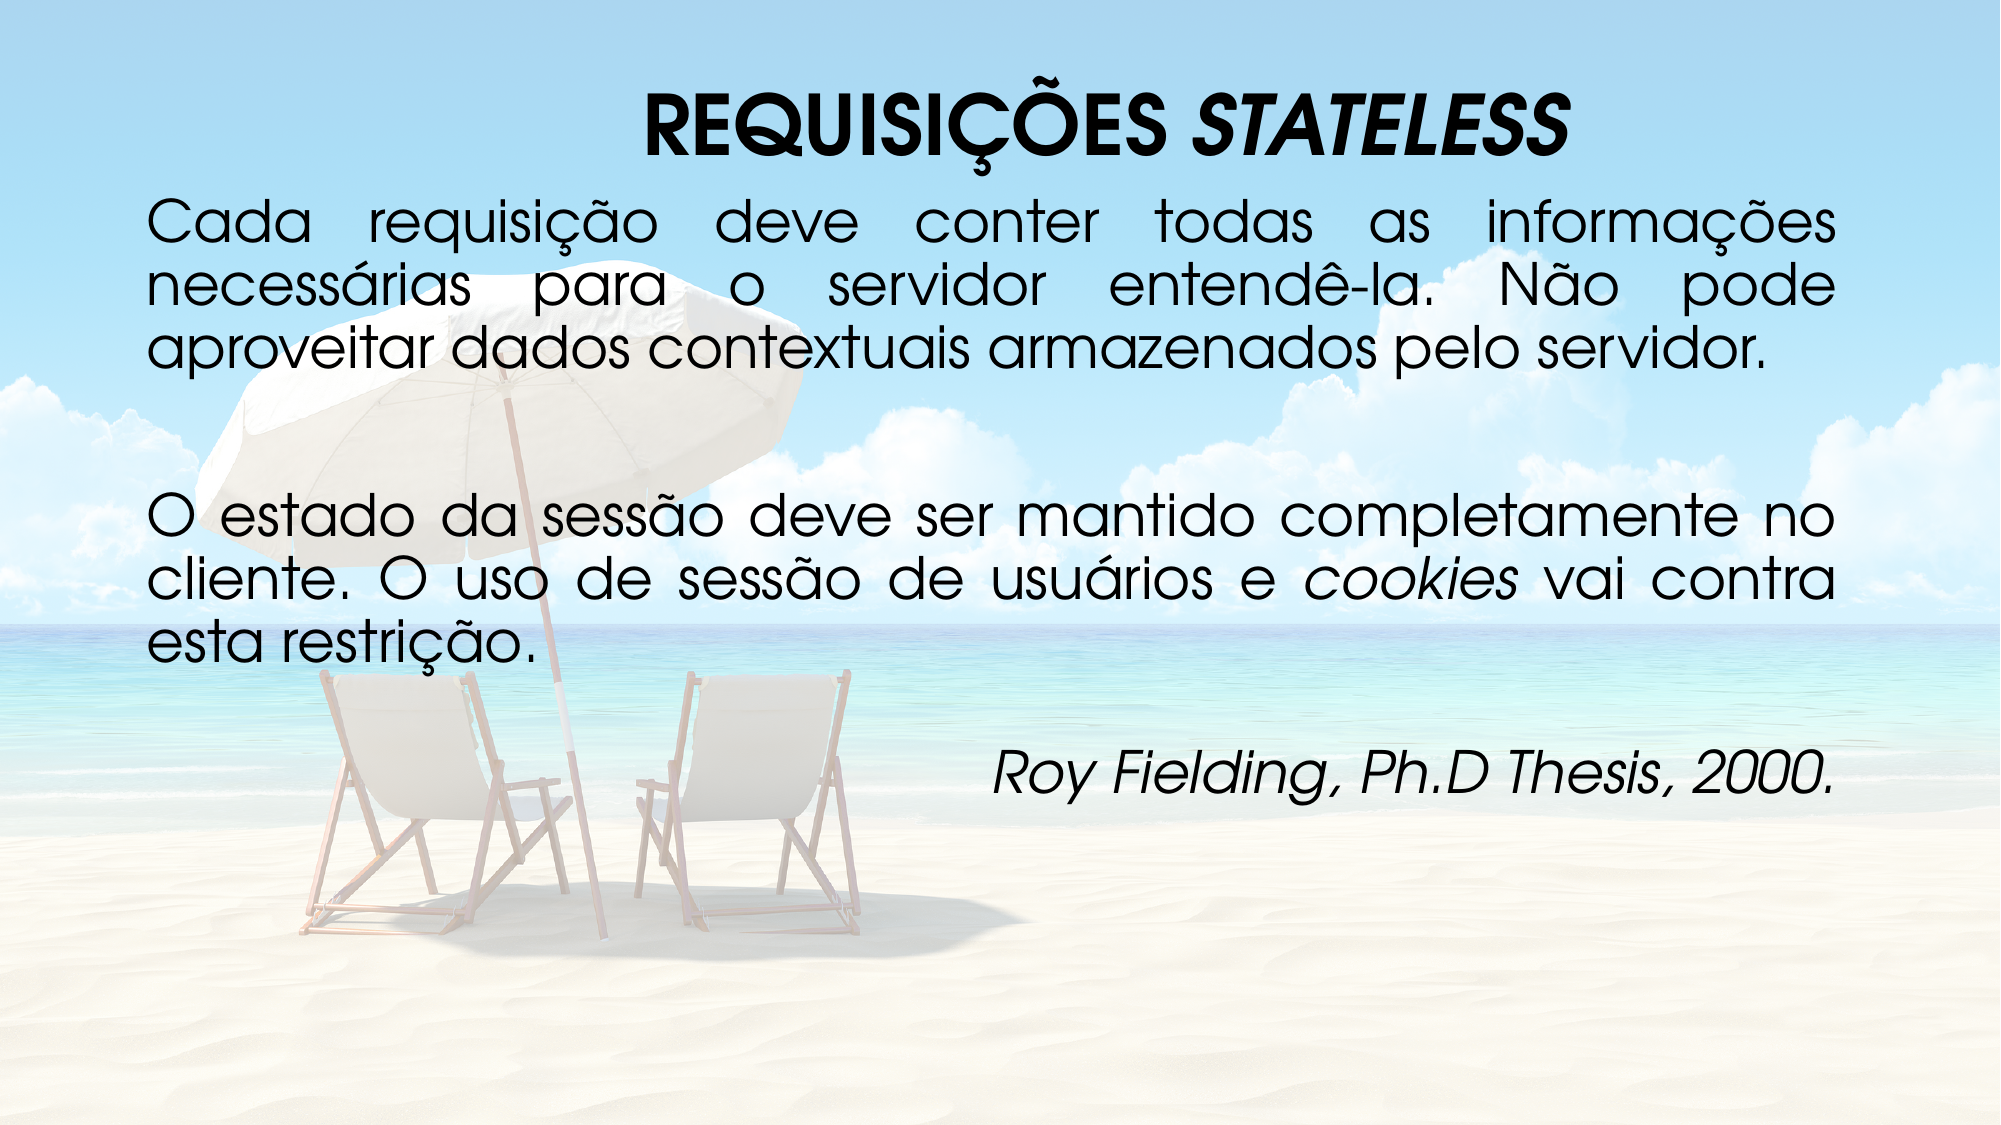

Requisições stateless
16
Cada requisição deve conter todas as informações necessárias para o servidor entendê-la. Não pode aproveitar dados contextuais armazenados pelo servidor.

O estado da sessão deve ser mantido completamente no cliente. O uso de sessão de usuários e cookies vai contra esta restrição.

Roy Fielding, Ph.D Thesis, 2000.